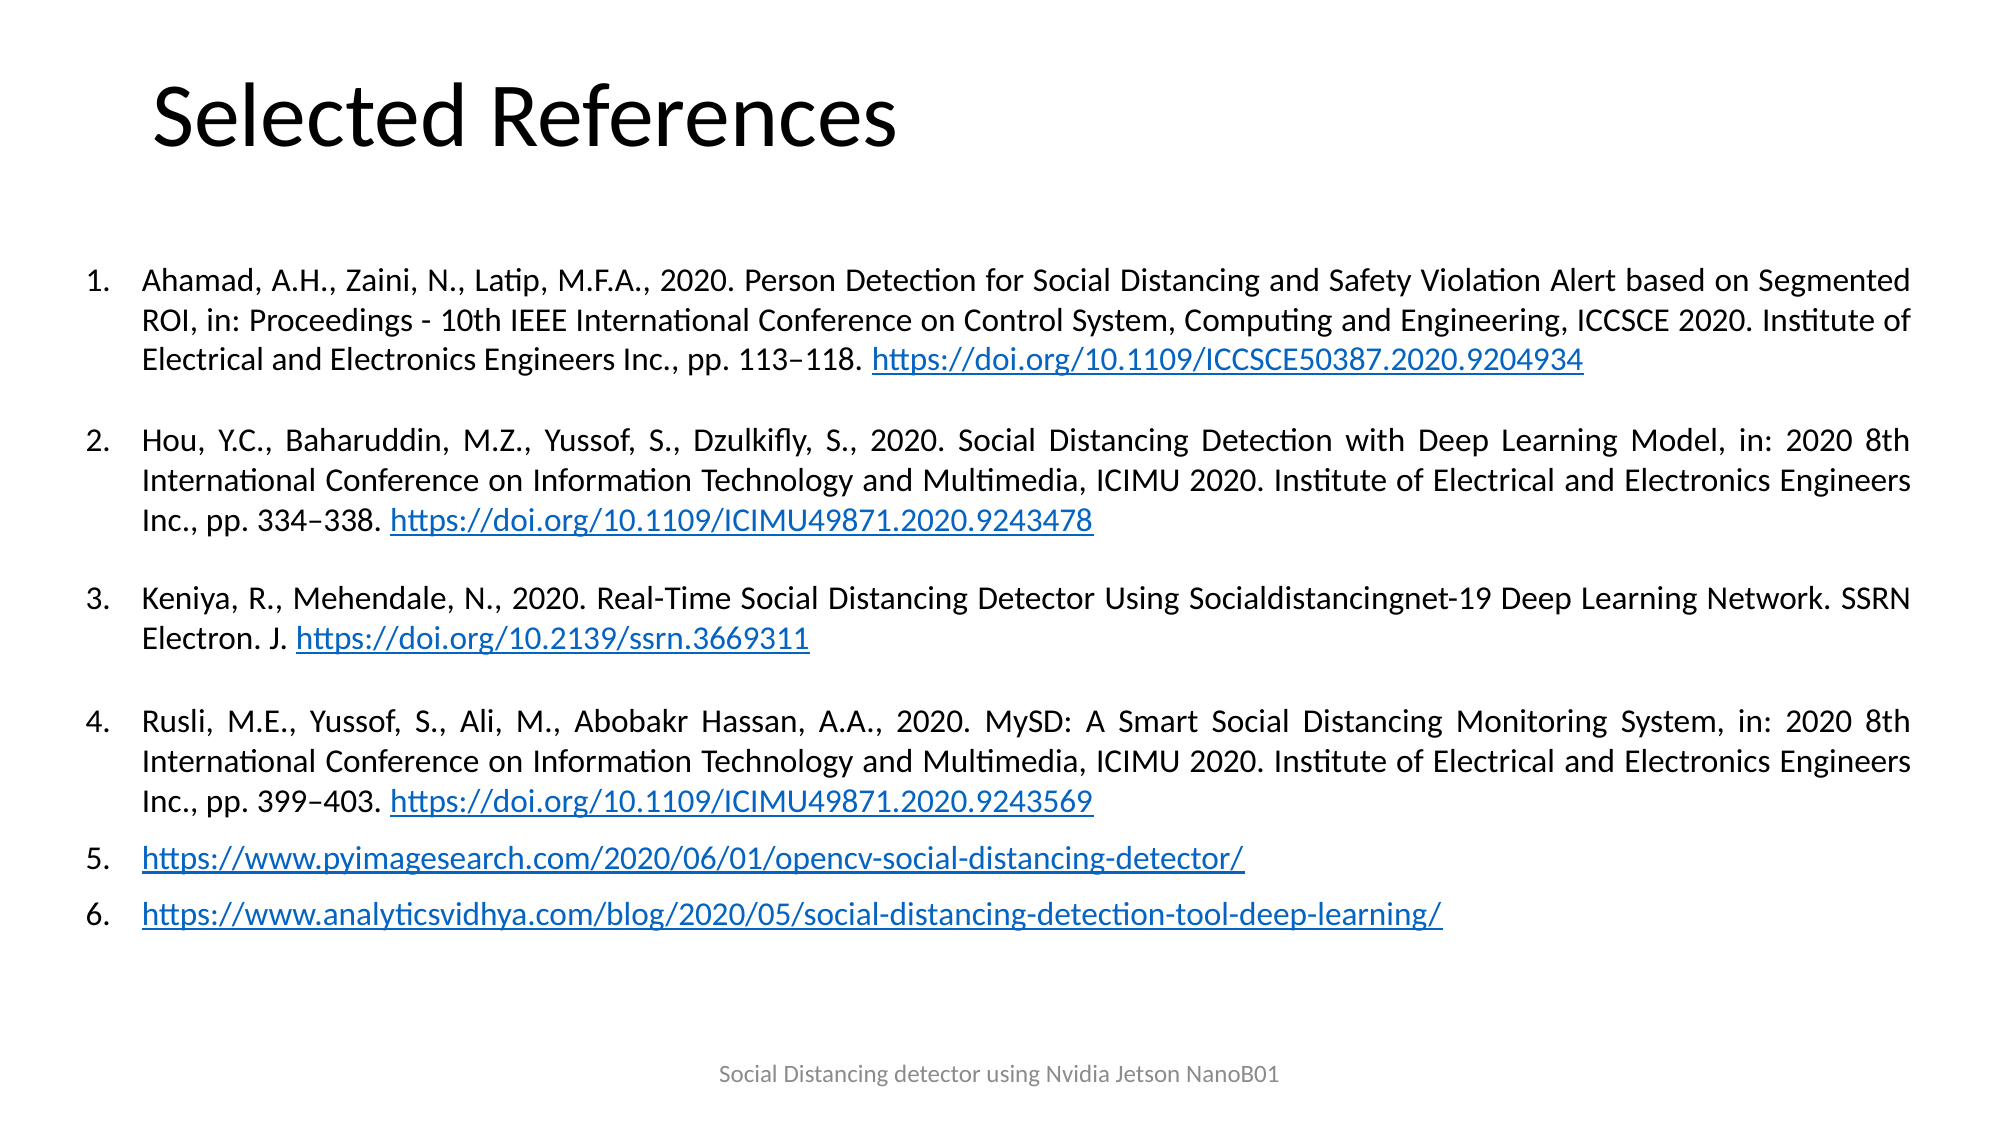

Selected References
Ahamad, A.H., Zaini, N., Latip, M.F.A., 2020. Person Detection for Social Distancing and Safety Violation Alert based on Segmented ROI, in: Proceedings - 10th IEEE International Conference on Control System, Computing and Engineering, ICCSCE 2020. Institute of Electrical and Electronics Engineers Inc., pp. 113–118. https://doi.org/10.1109/ICCSCE50387.2020.9204934

Hou, Y.C., Baharuddin, M.Z., Yussof, S., Dzulkifly, S., 2020. Social Distancing Detection with Deep Learning Model, in: 2020 8th International Conference on Information Technology and Multimedia, ICIMU 2020. Institute of Electrical and Electronics Engineers Inc., pp. 334–338. https://doi.org/10.1109/ICIMU49871.2020.9243478

Keniya, R., Mehendale, N., 2020. Real-Time Social Distancing Detector Using Socialdistancingnet-19 Deep Learning Network. SSRN Electron. J. https://doi.org/10.2139/ssrn.3669311

Rusli, M.E., Yussof, S., Ali, M., Abobakr Hassan, A.A., 2020. MySD: A Smart Social Distancing Monitoring System, in: 2020 8th International Conference on Information Technology and Multimedia, ICIMU 2020. Institute of Electrical and Electronics Engineers Inc., pp. 399–403. https://doi.org/10.1109/ICIMU49871.2020.9243569
https://www.pyimagesearch.com/2020/06/01/opencv-social-distancing-detector/
https://www.analyticsvidhya.com/blog/2020/05/social-distancing-detection-tool-deep-learning/
Social Distancing detector using Nvidia Jetson NanoB01